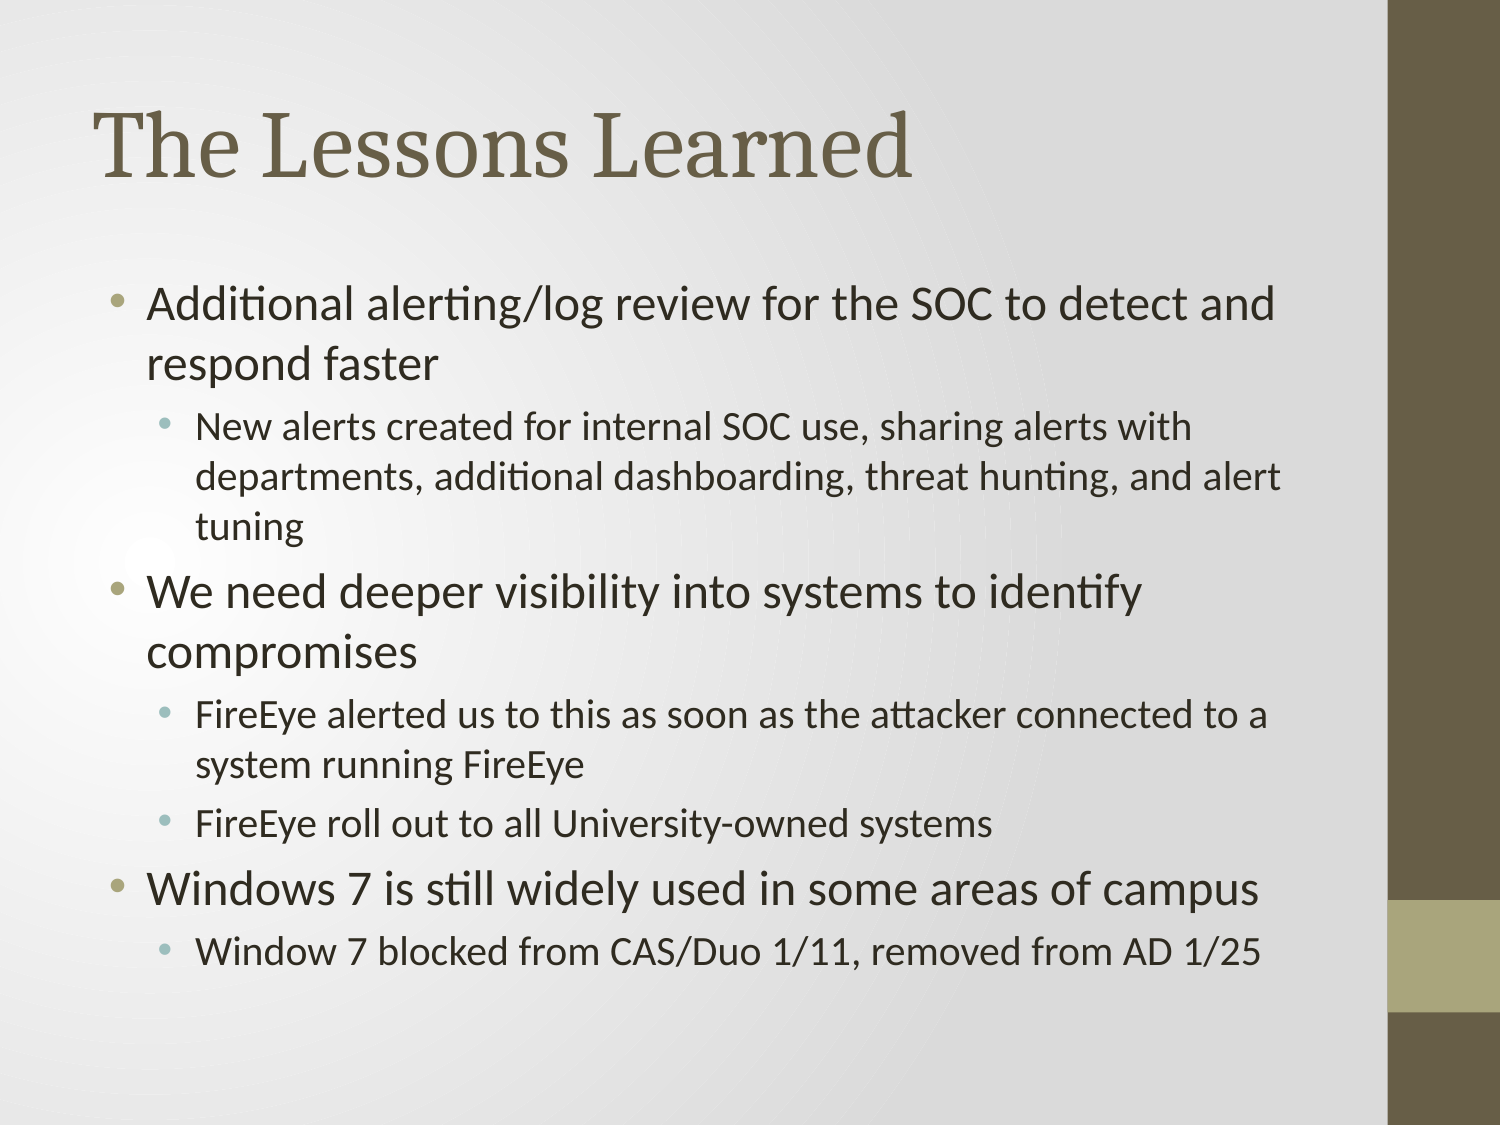

# The Lessons Learned
Additional alerting/log review for the SOC to detect and respond faster
New alerts created for internal SOC use, sharing alerts with departments, additional dashboarding, threat hunting, and alert tuning
We need deeper visibility into systems to identify compromises
FireEye alerted us to this as soon as the attacker connected to a system running FireEye
FireEye roll out to all University-owned systems
Windows 7 is still widely used in some areas of campus
Window 7 blocked from CAS/Duo 1/11, removed from AD 1/25